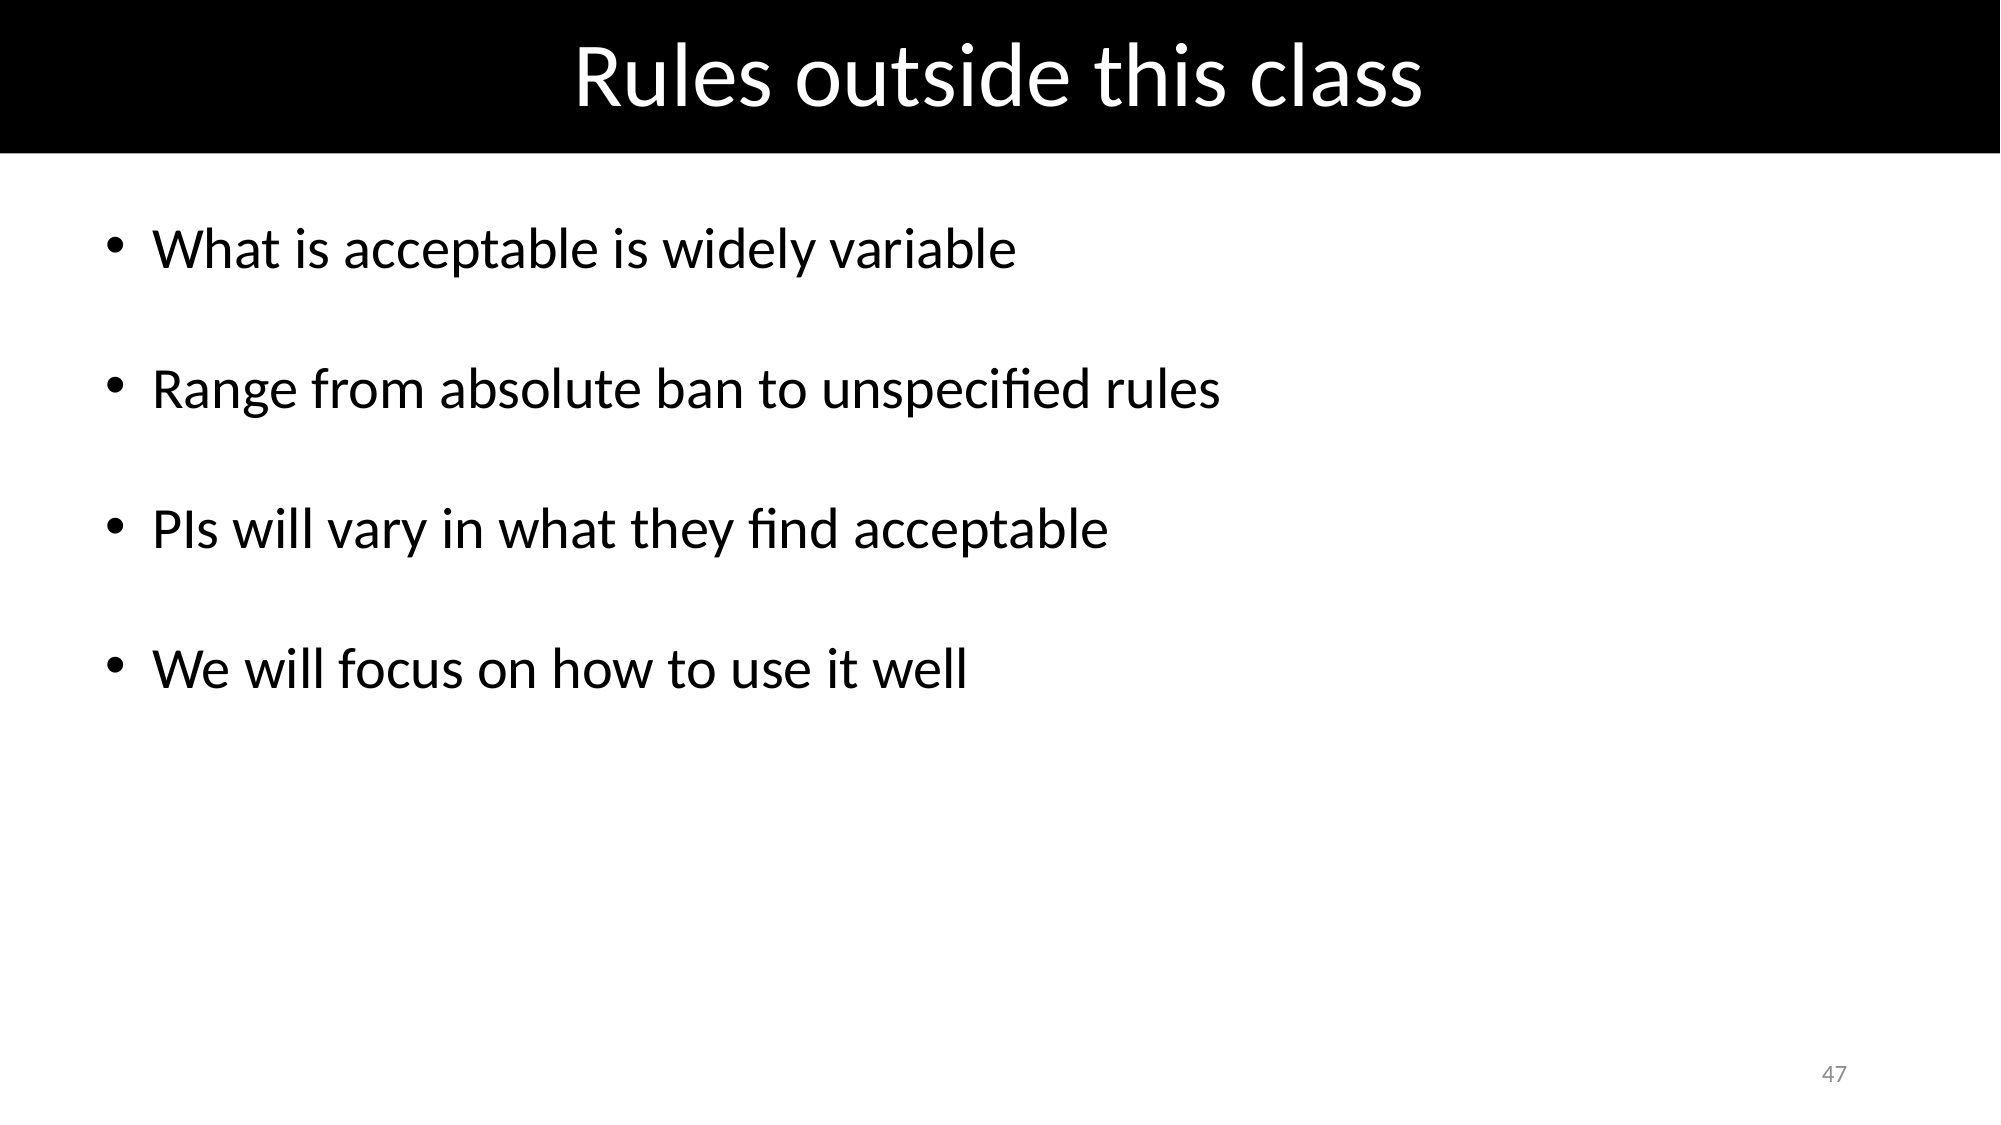

# Rules outside this class
What is acceptable is widely variable

Range from absolute ban to unspecified rules

PIs will vary in what they find acceptable

We will focus on how to use it well

47